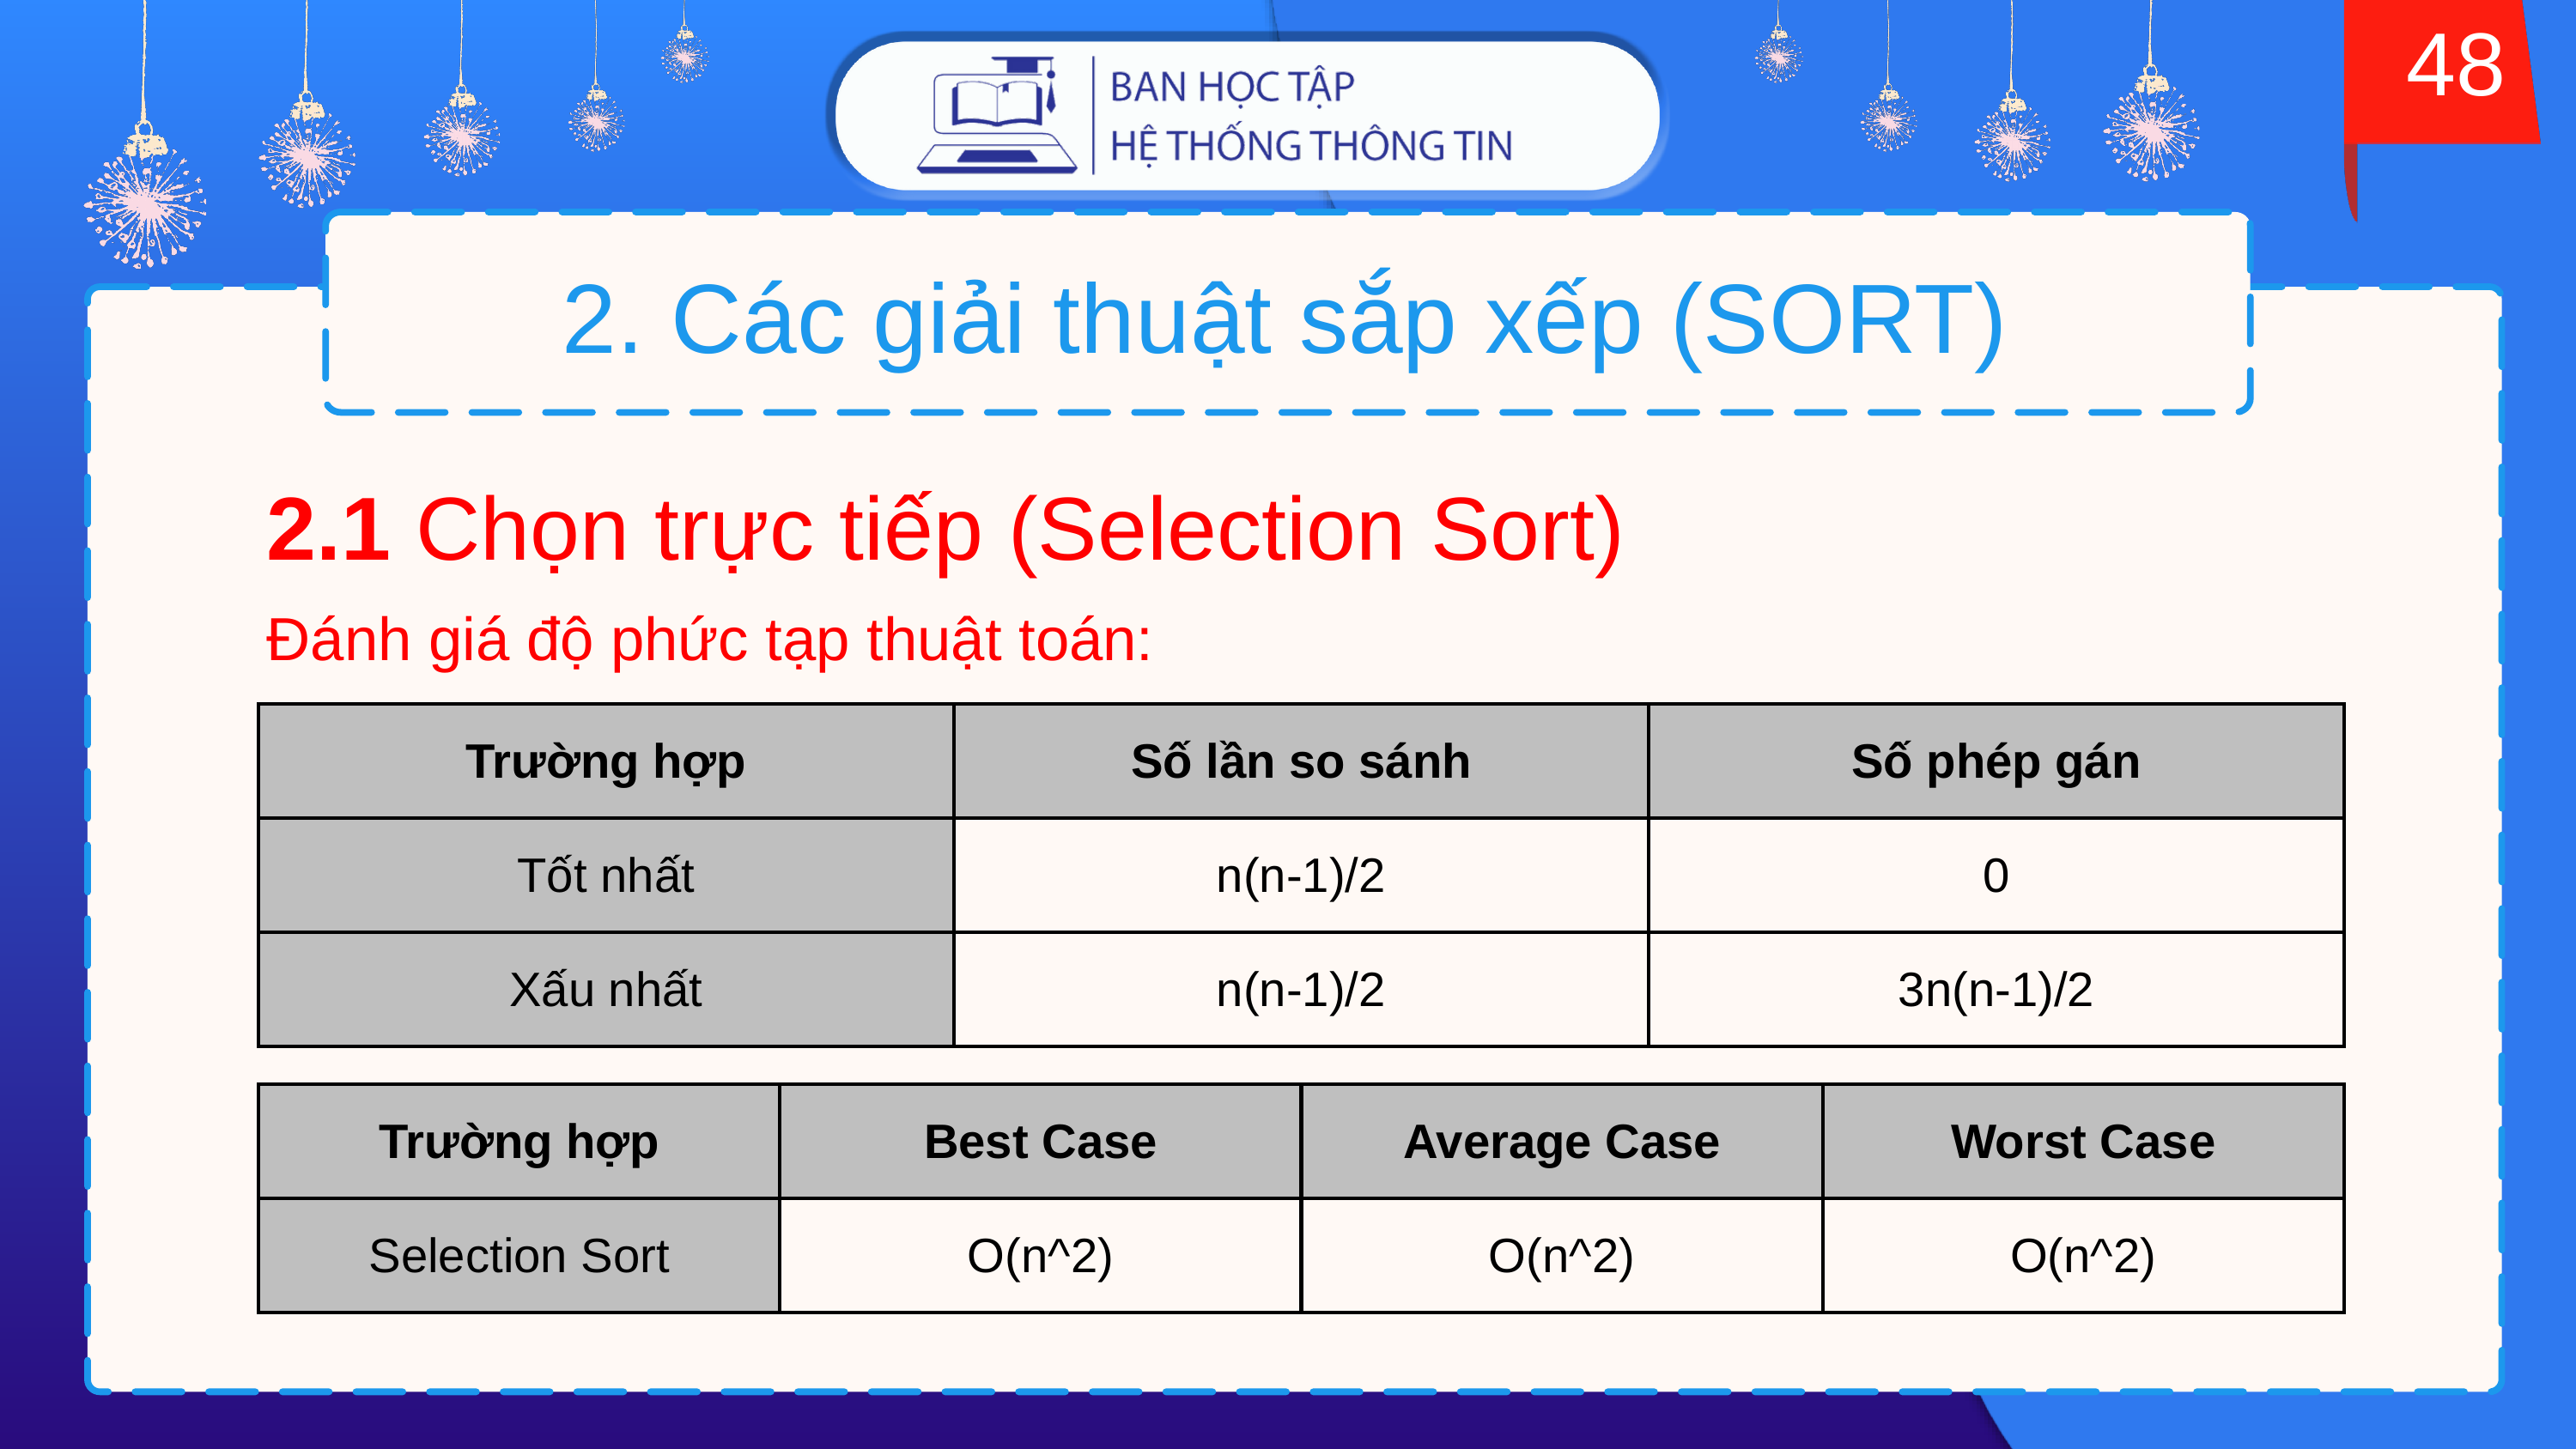

48

# 2. Các giải thuật sắp xếp (SORT)

2.1 Chọn trực tiếp (Selection Sort)
Đánh giá độ phức tạp thuật toán:

| Trường hợp | Số lần so sánh | Số phép gán |
| --- | --- | --- |
| Tốt nhất | n(n-1)/2 | 0 |
| Xấu nhất | n(n-1)/2 | 3n(n-1)/2 |
| Trường hợp | Best Case | Average Case | Worst Case |
| --- | --- | --- | --- |
| Selection Sort | O(n^2) | O(n^2) | O(n^2) |